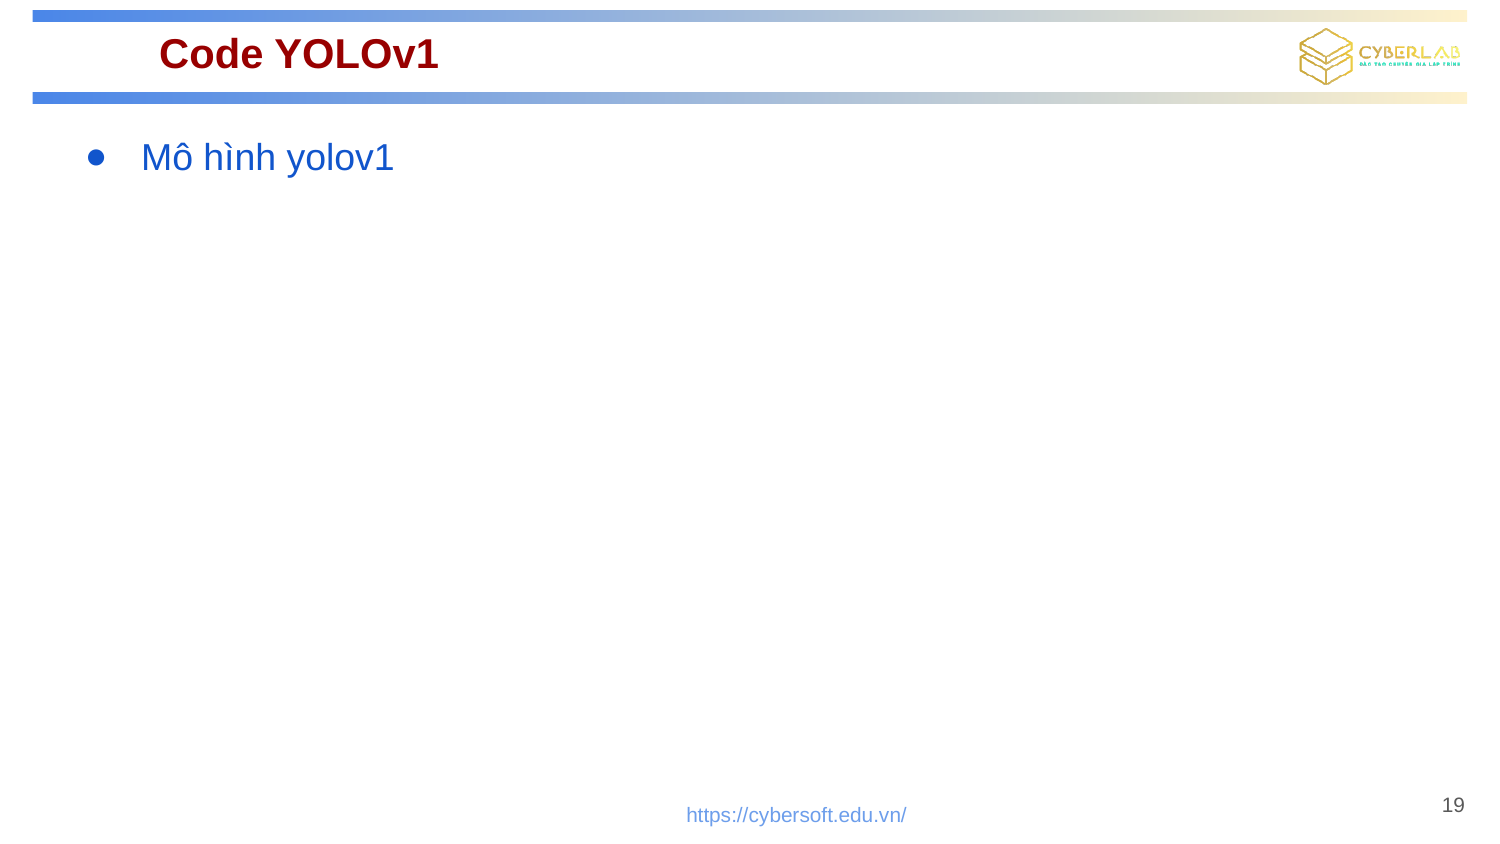

# Code YOLOv1
Mô hình yolov1
19